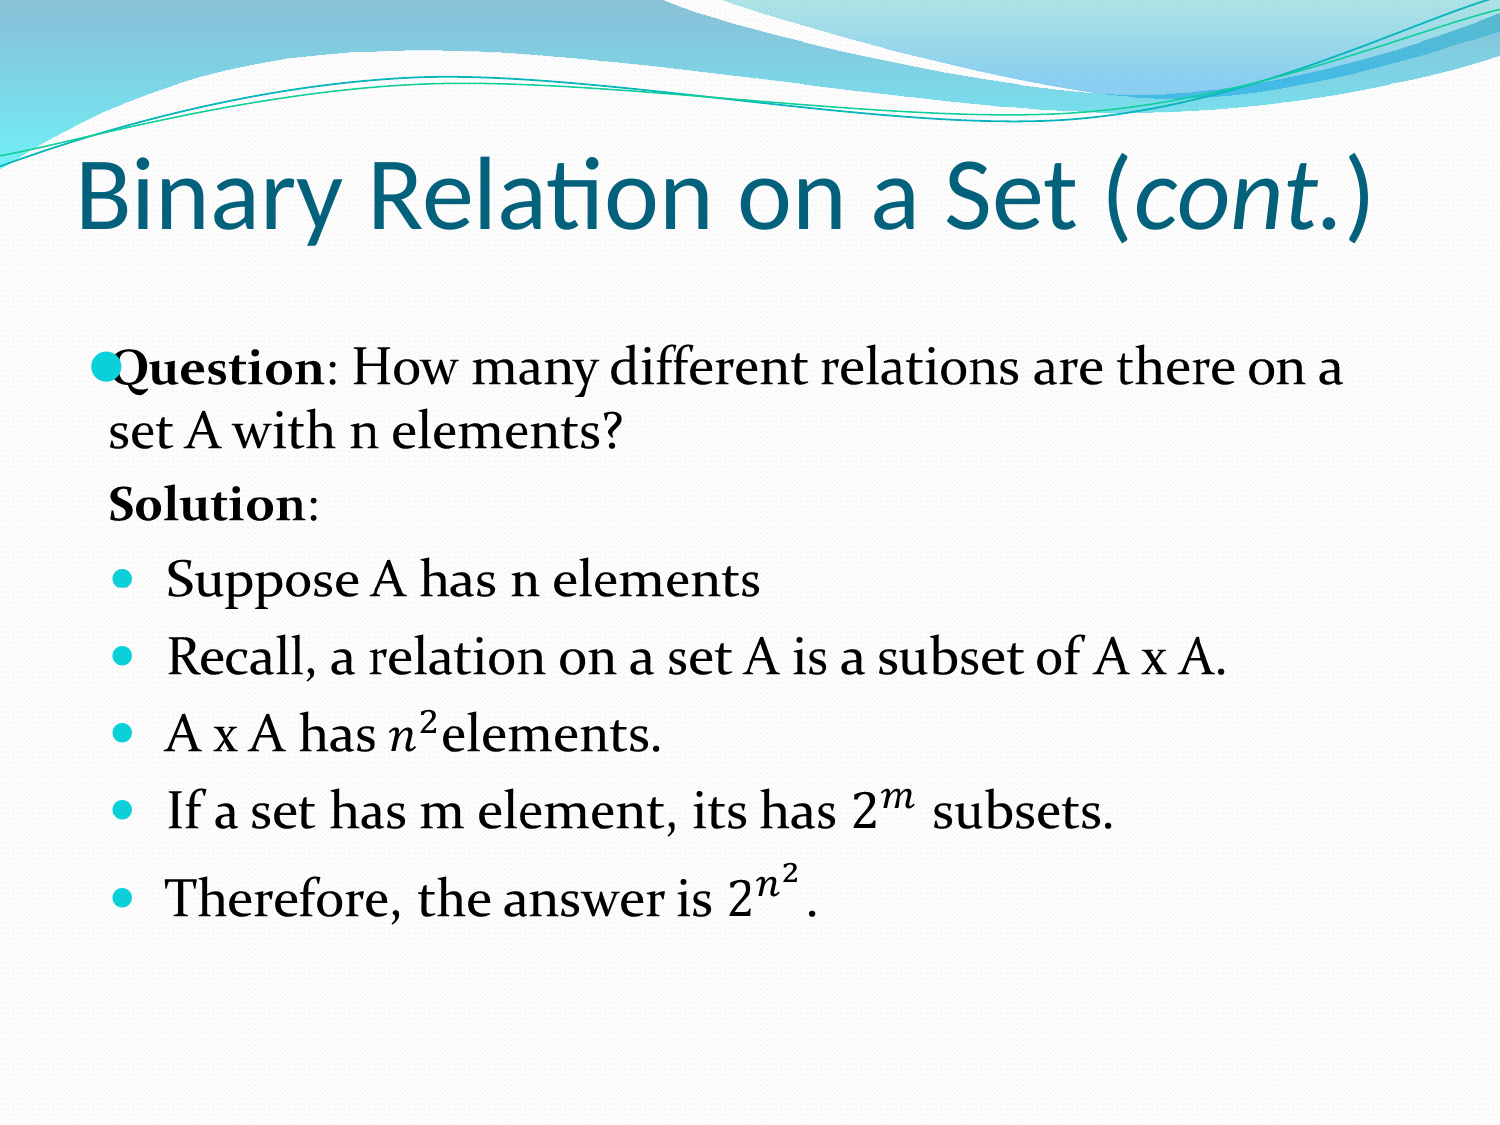

# Binary Relation on a Set (cont.)